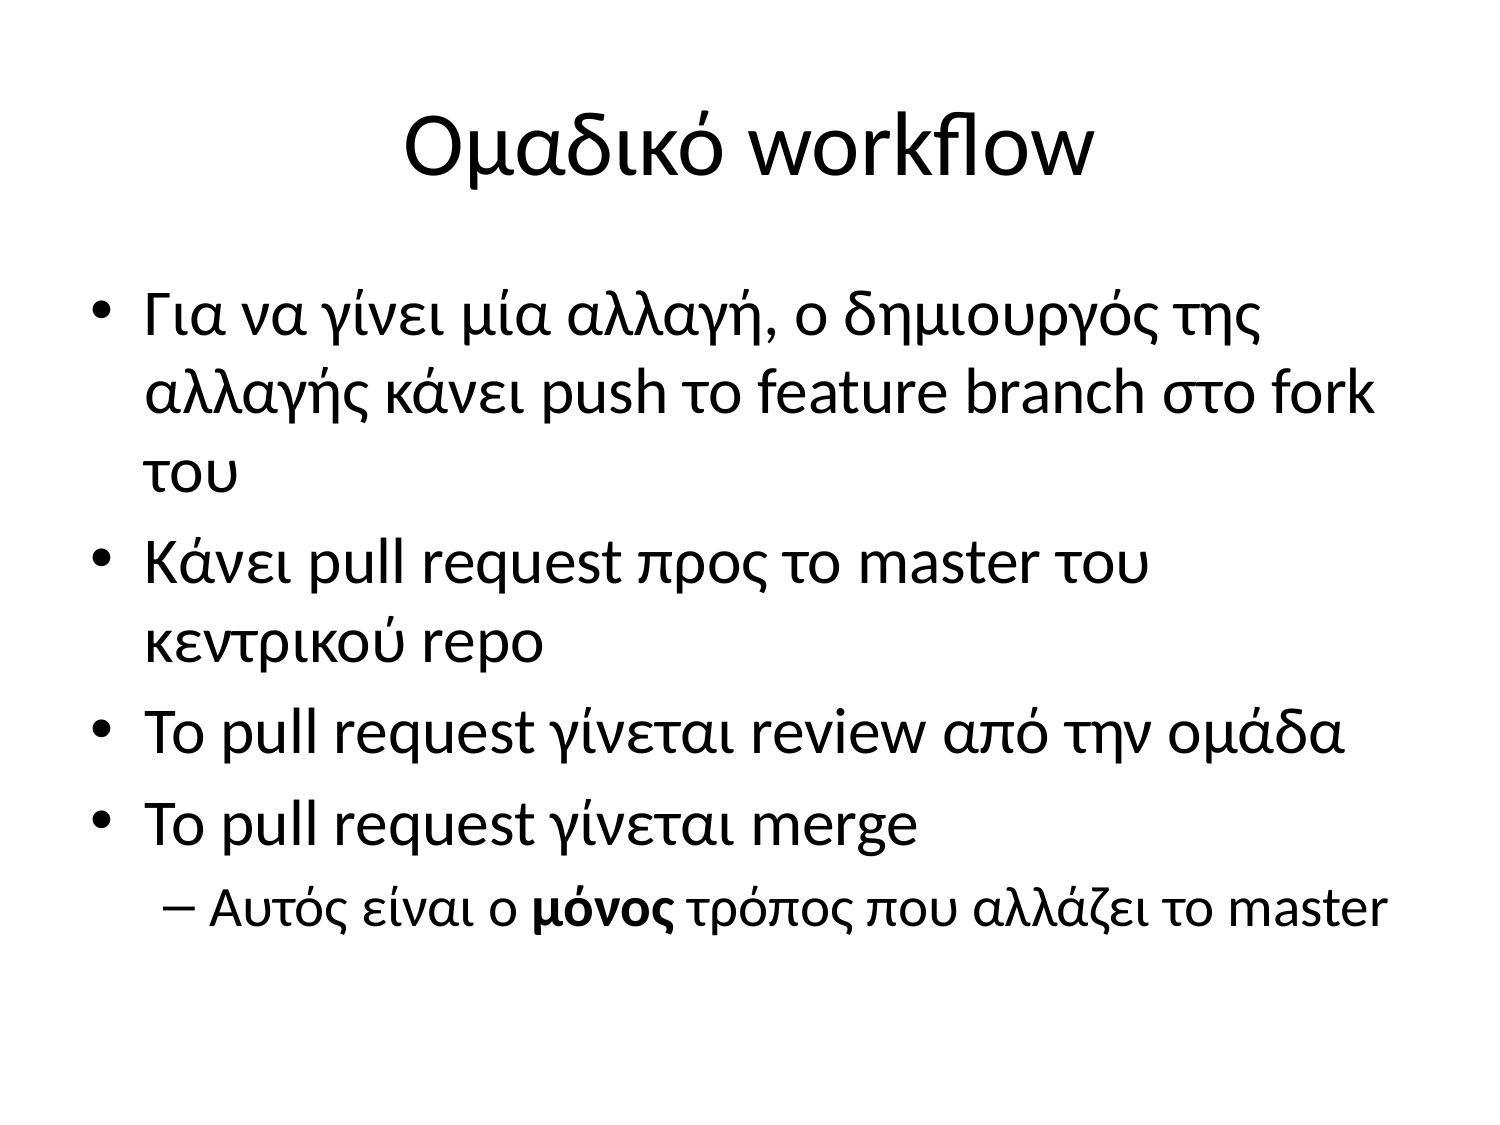

# Ομαδικό workflow
Για να γίνει μία αλλαγή, ο δημιουργός της αλλαγής κάνει push το feature branch στο fork του
Κάνει pull request προς το master του κεντρικού repo
Το pull request γίνεται review από την ομάδα
Το pull request γίνεται merge
Αυτός είναι ο μόνος τρόπος που αλλάζει το master